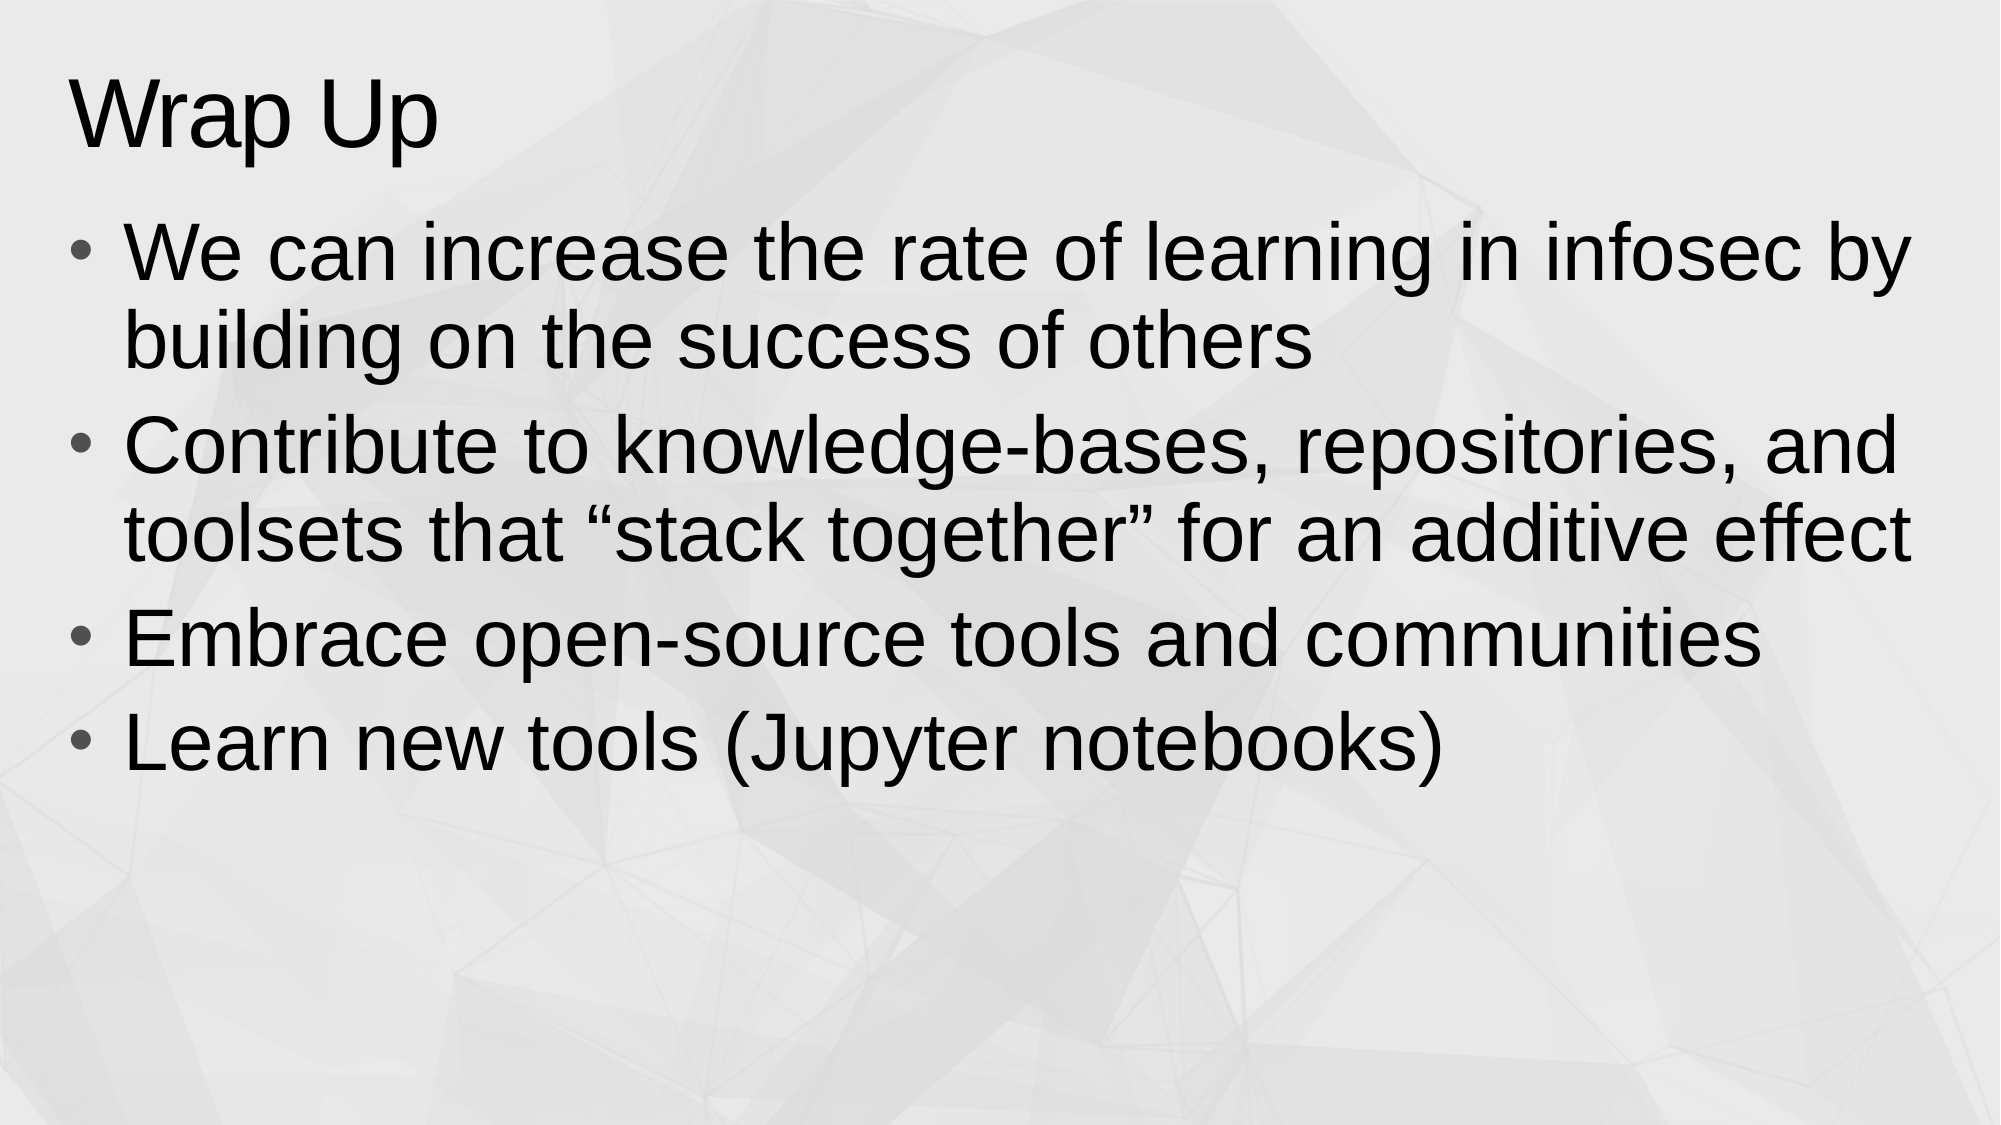

# Wrap Up
We can increase the rate of learning in infosec by building on the success of others
Contribute to knowledge-bases, repositories, and toolsets that “stack together” for an additive effect
Embrace open-source tools and communities
Learn new tools (Jupyter notebooks)